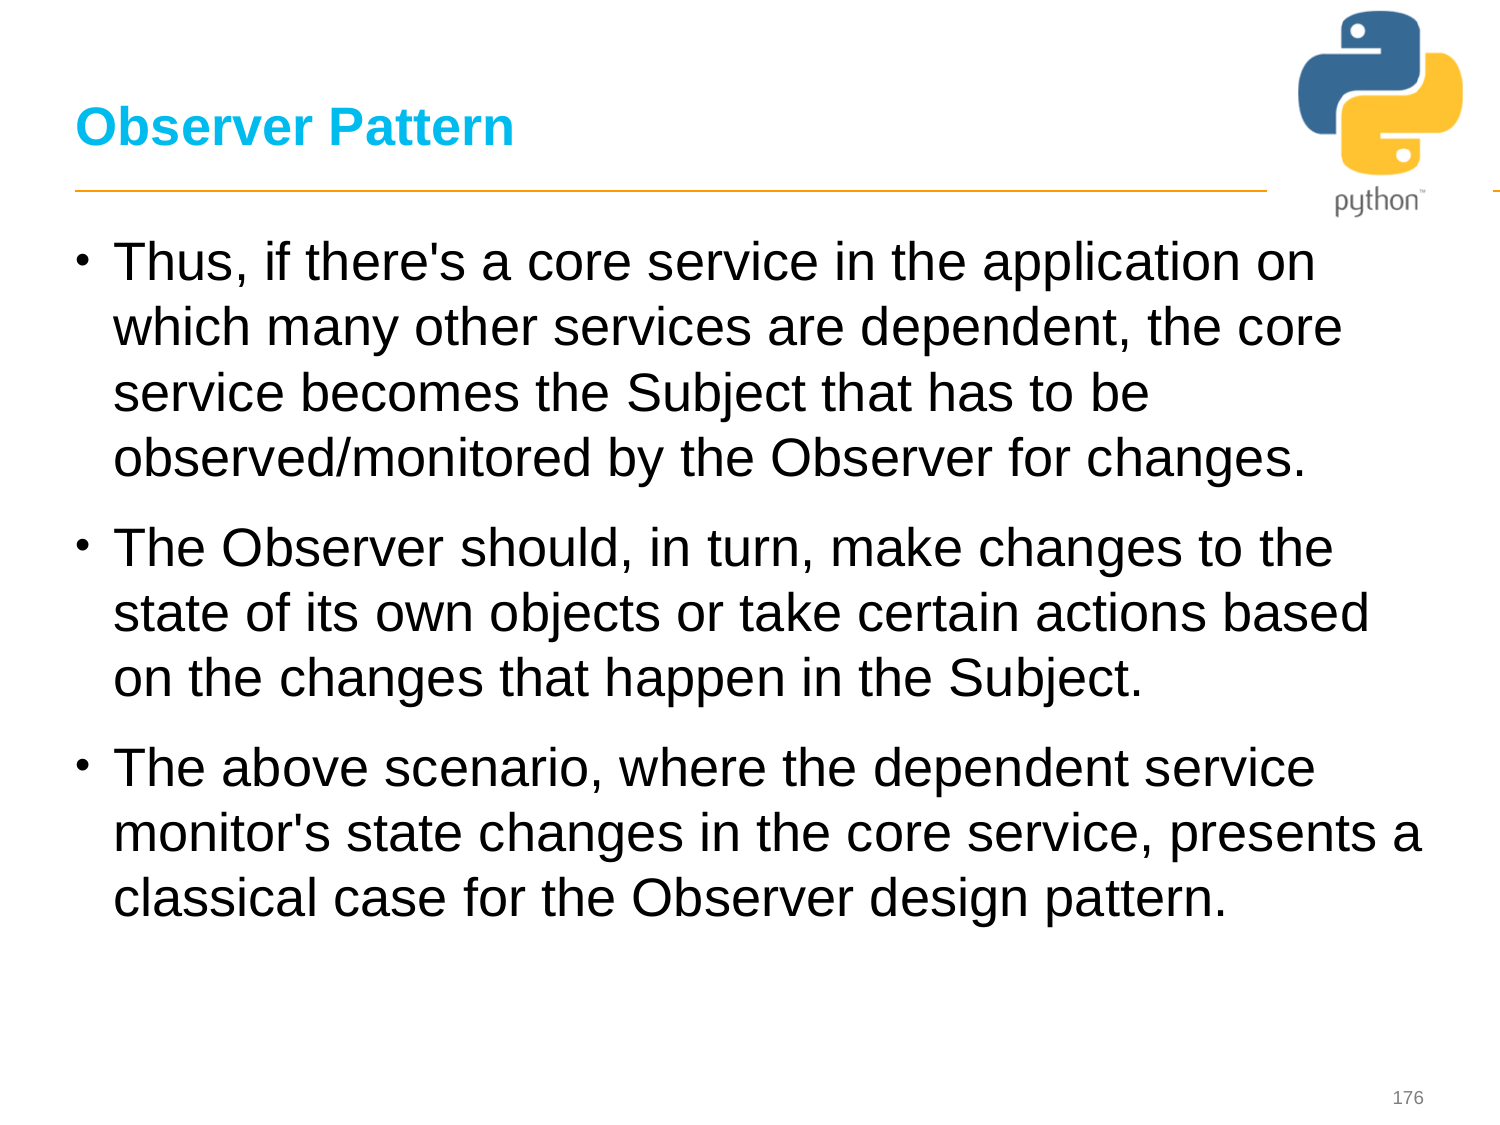

# Observer Pattern
Thus, if there's a core service in the application on which many other services are dependent, the core service becomes the Subject that has to be observed/monitored by the Observer for changes.
The Observer should, in turn, make changes to the state of its own objects or take certain actions based on the changes that happen in the Subject.
The above scenario, where the dependent service monitor's state changes in the core service, presents a classical case for the Observer design pattern.